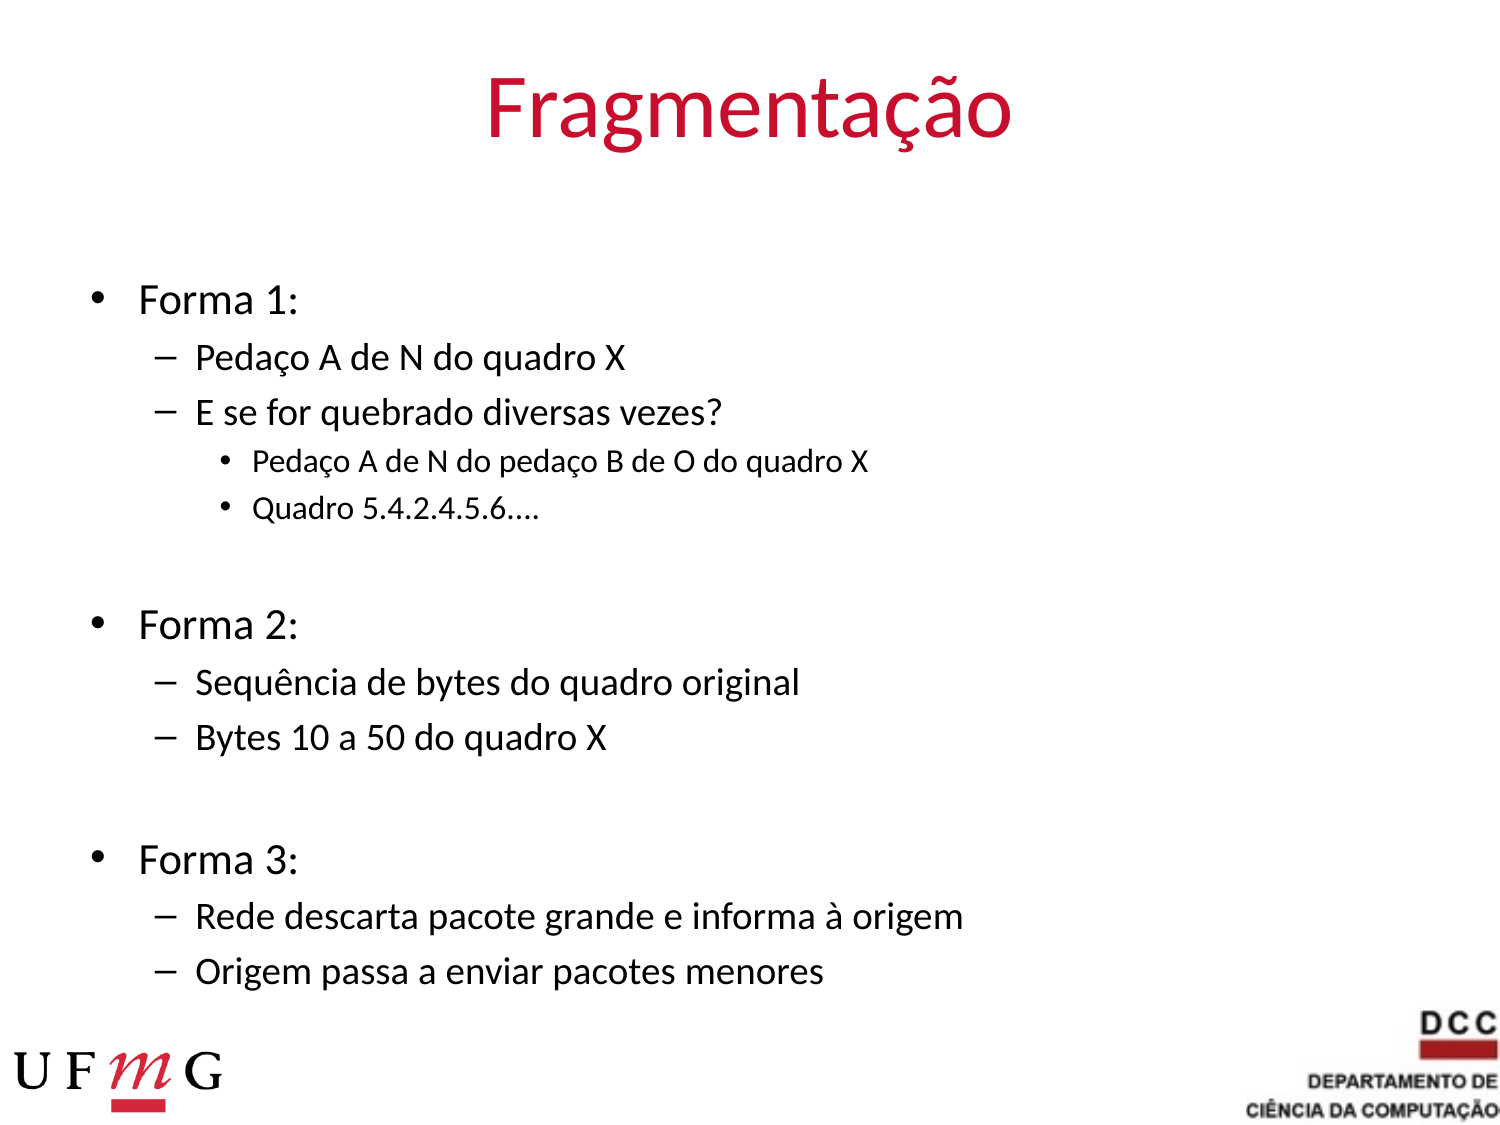

# Fragmentação
Forma 1:
Pedaço A de N do quadro X
E se for quebrado diversas vezes?
Pedaço A de N do pedaço B de O do quadro X
Quadro 5.4.2.4.5.6....

Forma 2:
Sequência de bytes do quadro original
Bytes 10 a 50 do quadro X

Forma 3:
Rede descarta pacote grande e informa à origem
Origem passa a enviar pacotes menores